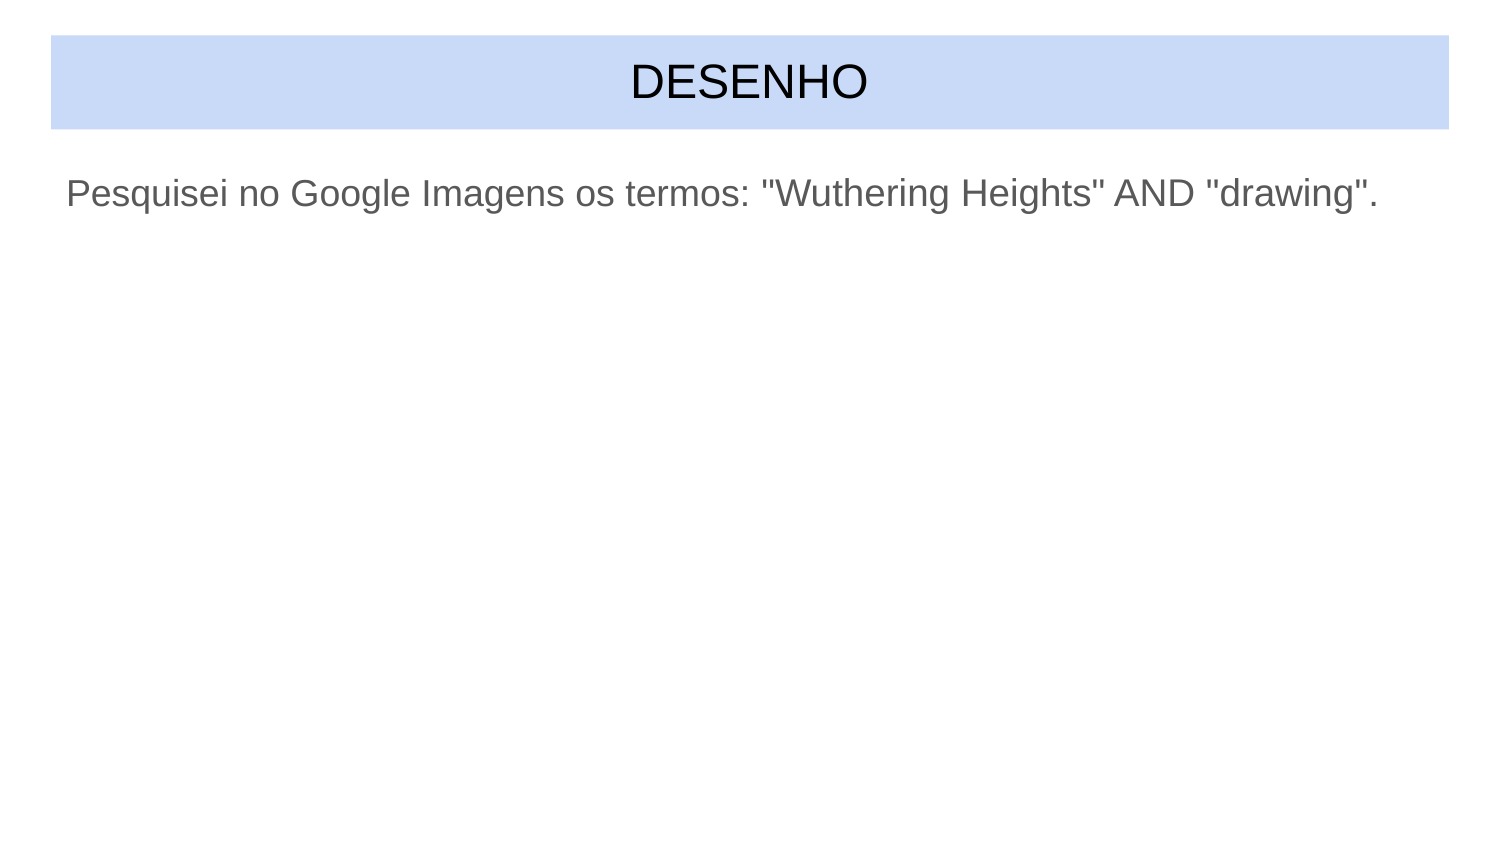

# DESENHO
Pesquisei no Google Imagens os termos: "Wuthering Heights" AND "drawing".